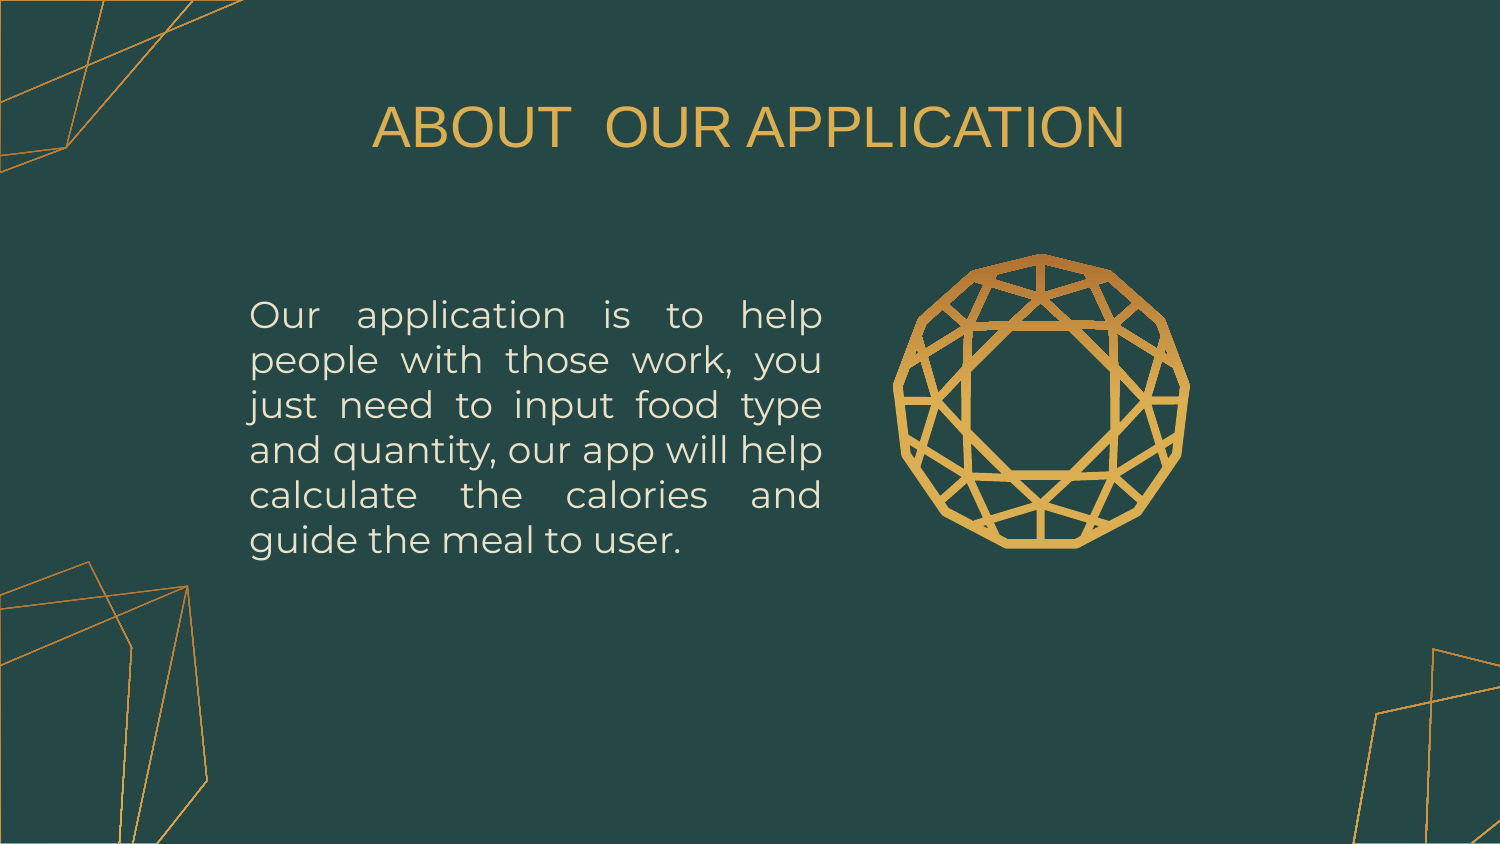

# ABOUT  OUR APPLICATION
Our application is to help people with those work, you just need to input food type and quantity, our app will help calculate the calories and guide the meal to user.